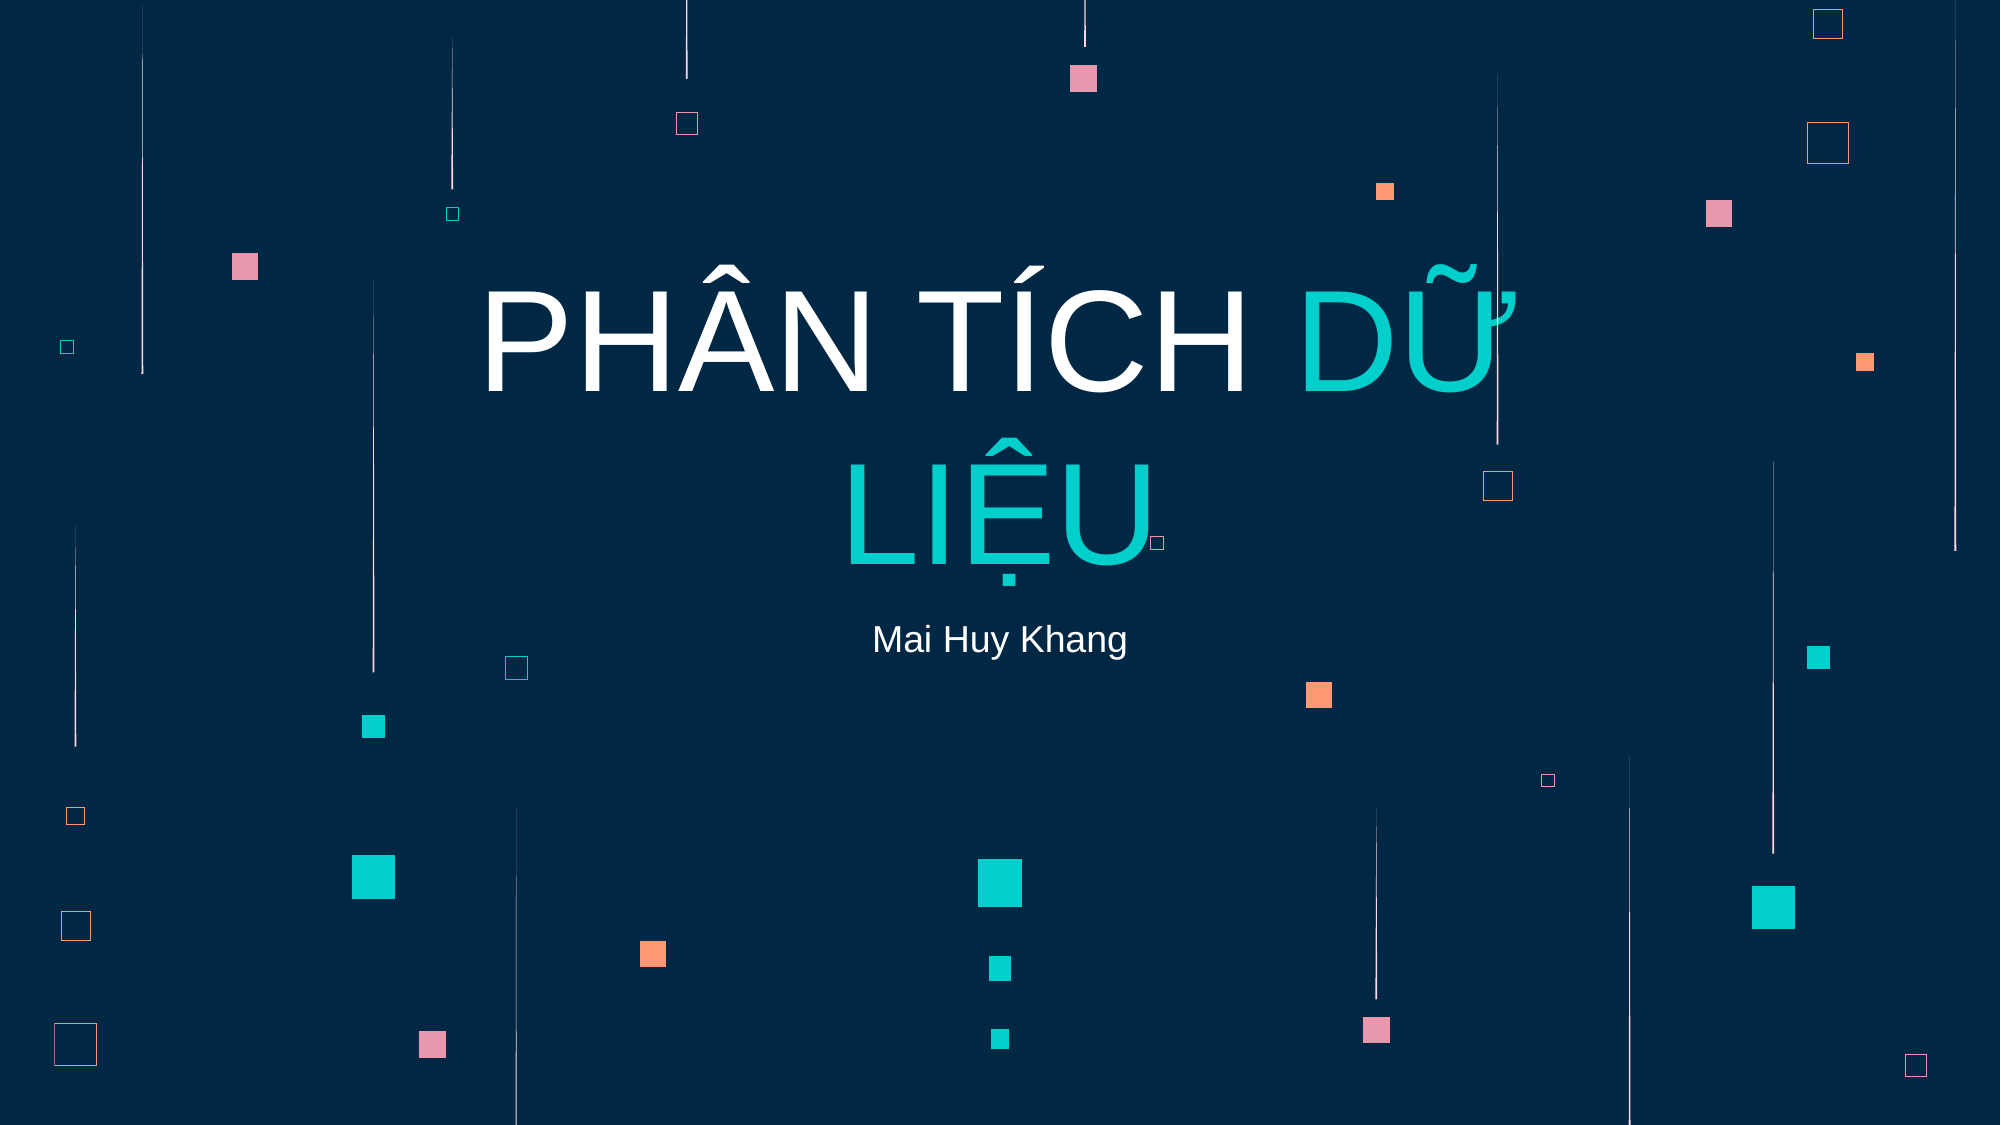

# PHÂN TÍCH DỮ LIỆU

Mai Huy Khang